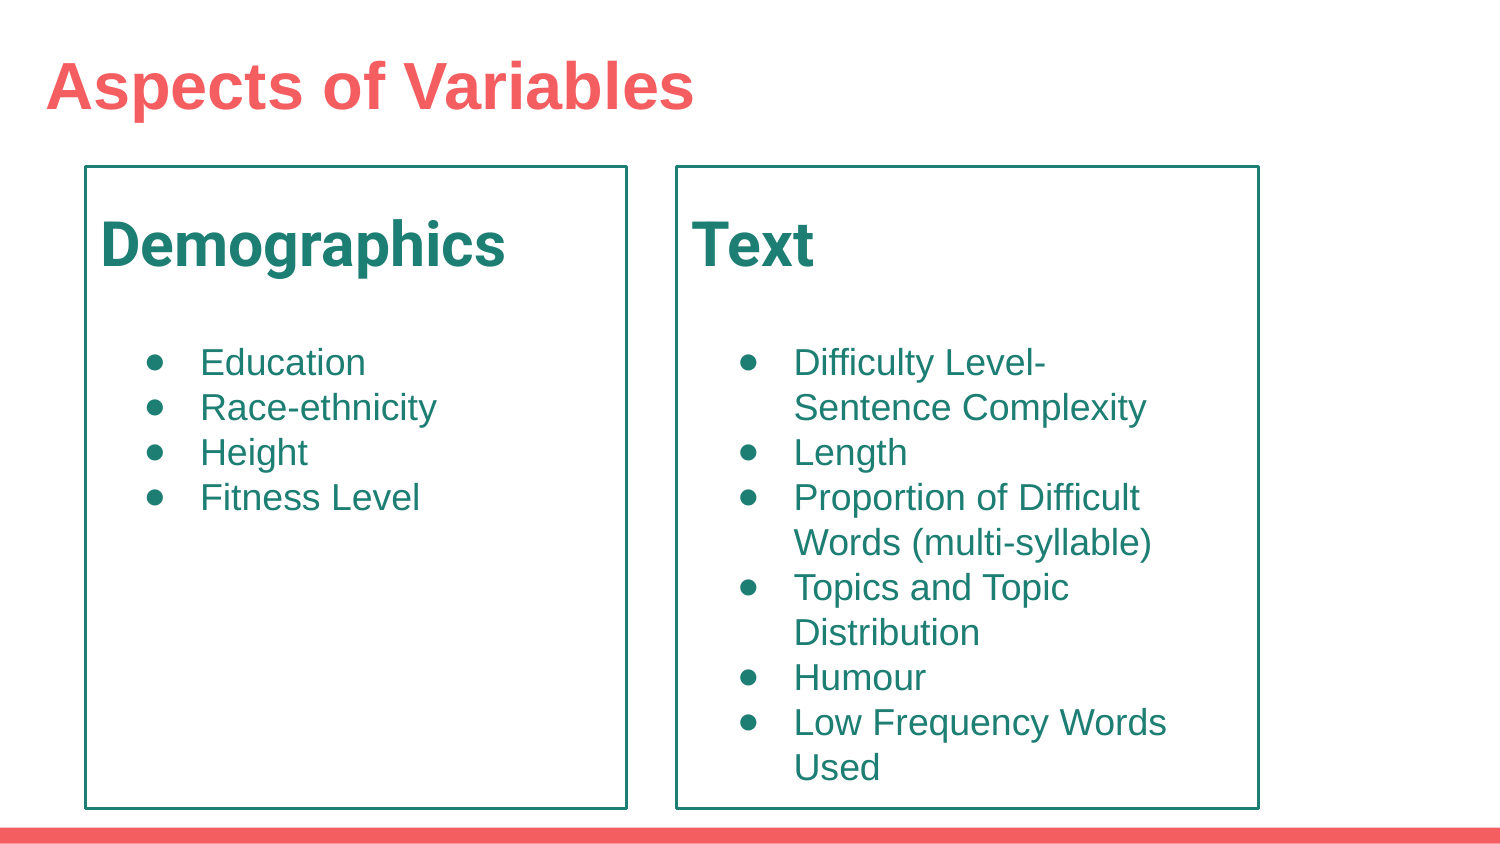

# Aspects of Variables

Text
Difficulty Level- Sentence Complexity
Length
Proportion of Difficult Words (multi-syllable)
Topics and Topic Distribution
Humour
Low Frequency Words Used

Demographics
Education
Race-ethnicity
Height
Fitness Level